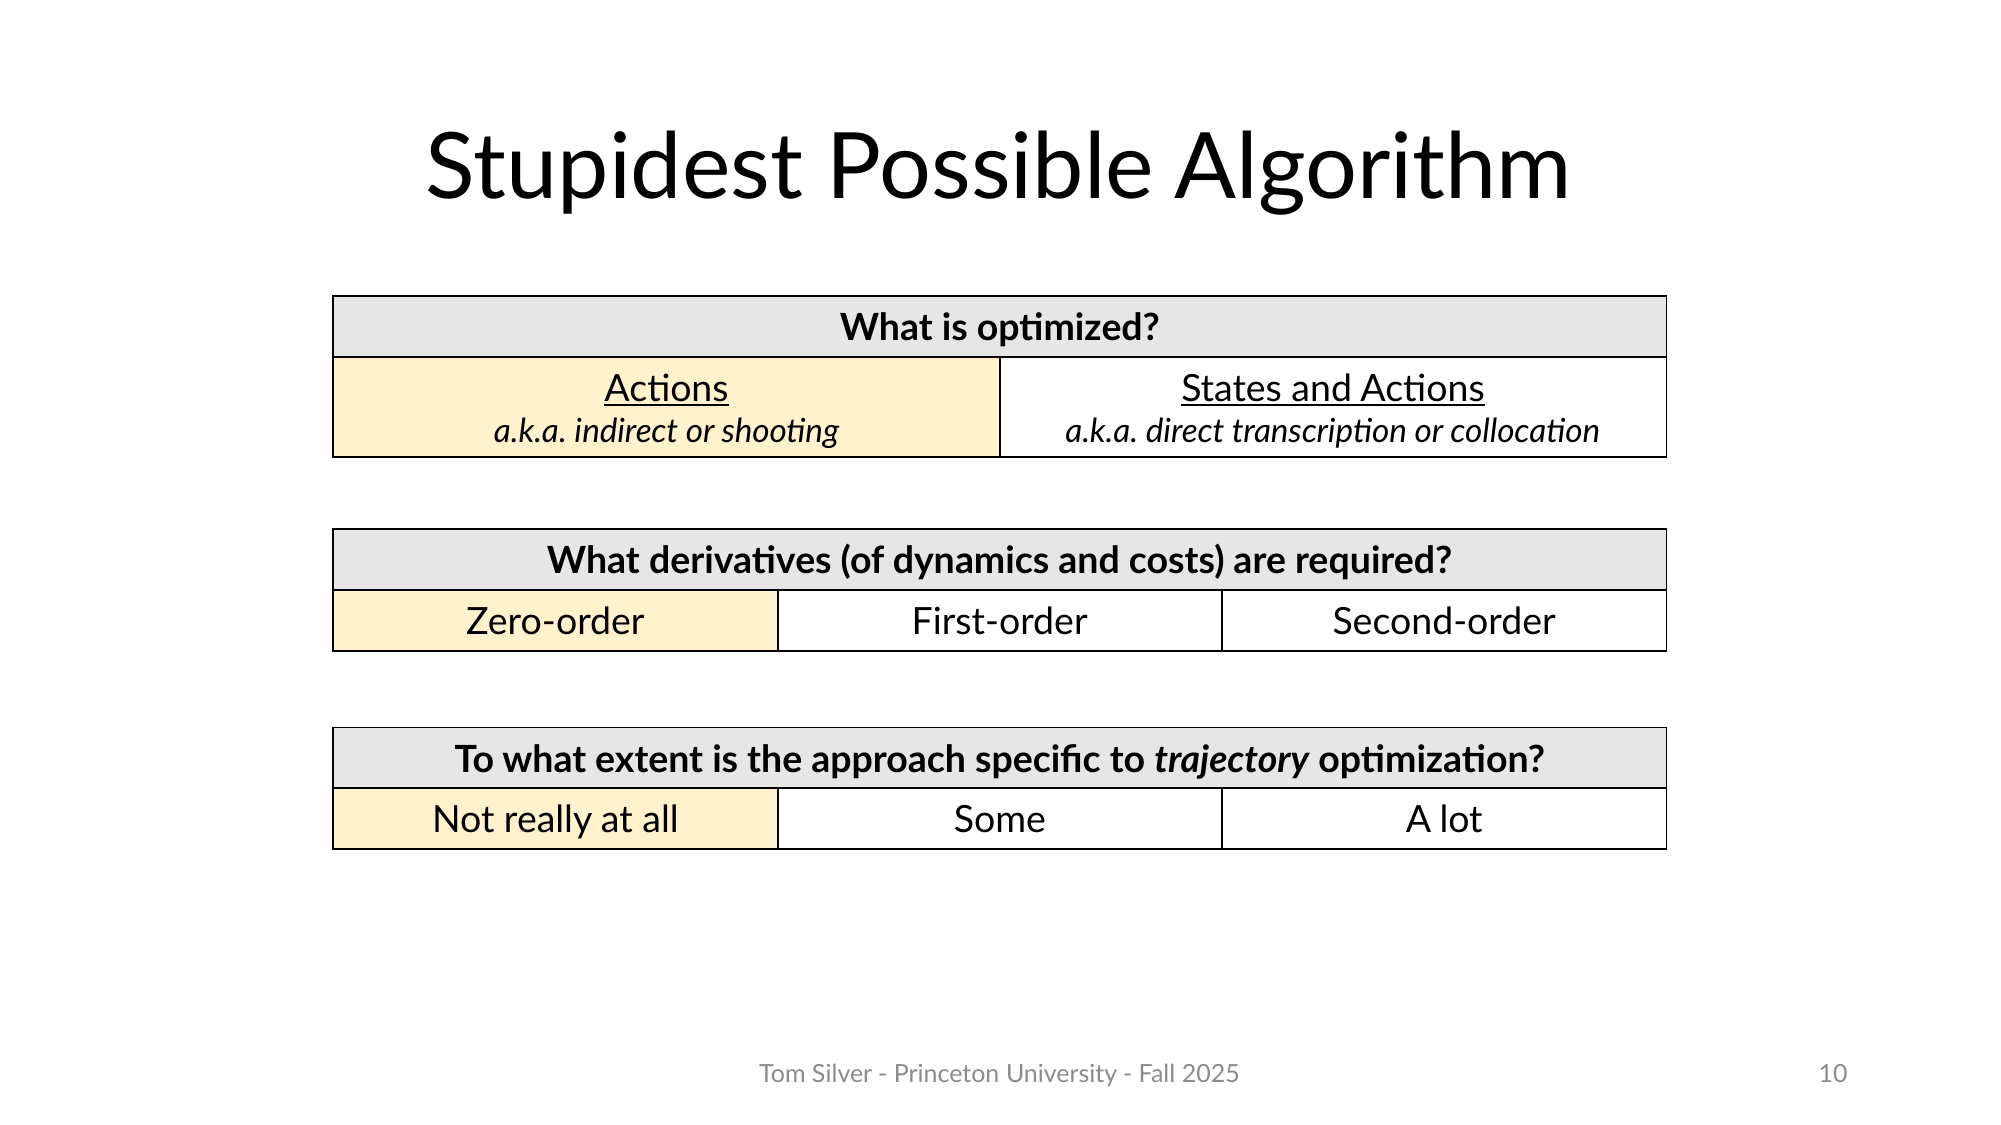

# Stupidest Possible Algorithm
| What is optimized? | Derivatives |
| --- | --- |
| Actions a.k.a. indirect or shooting | States and Actions a.k.a. direct transcription or collocation |
| What derivatives (of dynamics and costs) are required? | Derivatives |  |
| --- | --- | --- |
| Zero-order | First-order | Second-order |
| To what extent is the approach specific to trajectory optimization? | Derivatives |  |
| --- | --- | --- |
| Not really at all | Some | A lot |
Tom Silver - Princeton University - Fall 2025
10